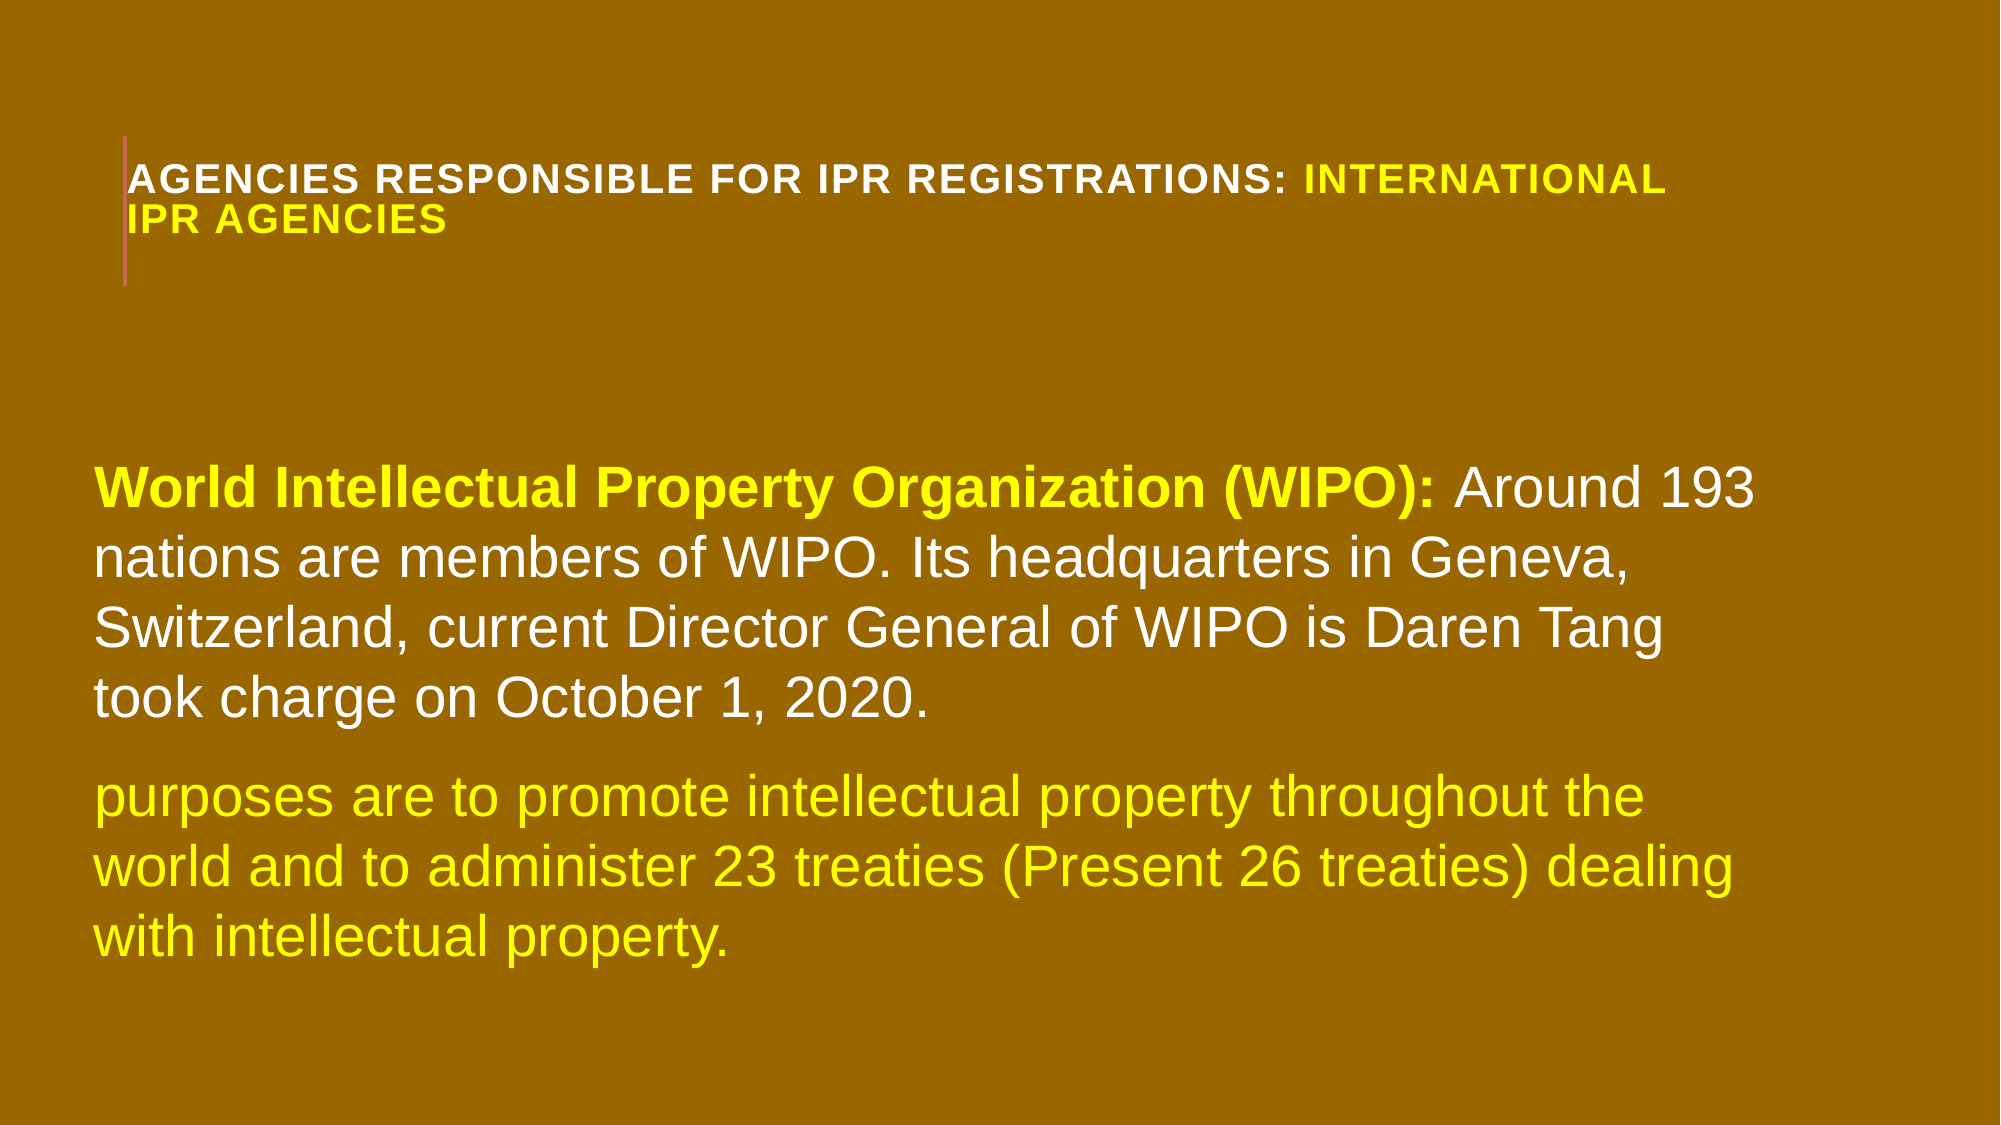

# AGENCIES RESPONSIBLE FOR IPR REGISTRATIONS: International IPR Agencies
World Intellectual Property Organization (WIPO): Around 193 nations are members of WIPO. Its headquarters in Geneva, Switzerland, current Director General of WIPO is Daren Tang took charge on October 1, 2020.
purposes are to promote intellectual property throughout the world and to administer 23 treaties (Present 26 treaties) dealing with intellectual property.